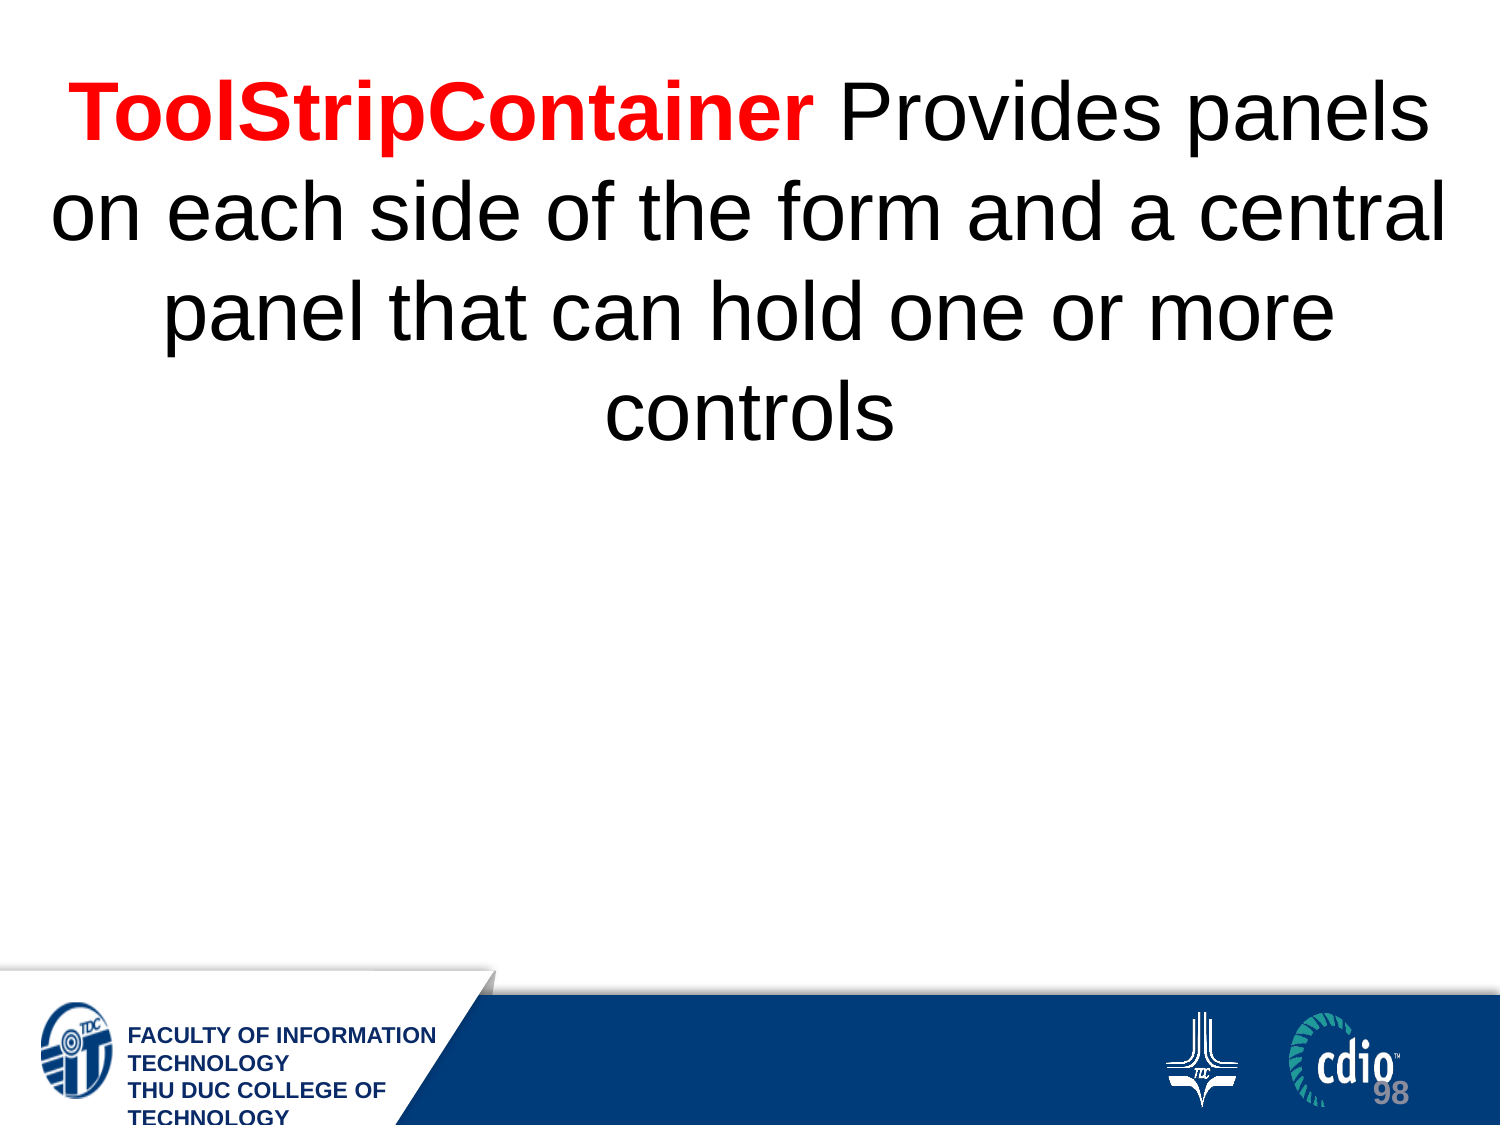

ToolStripContainer Provides panels on each side of the form and a central panel that can hold one or more controls
98